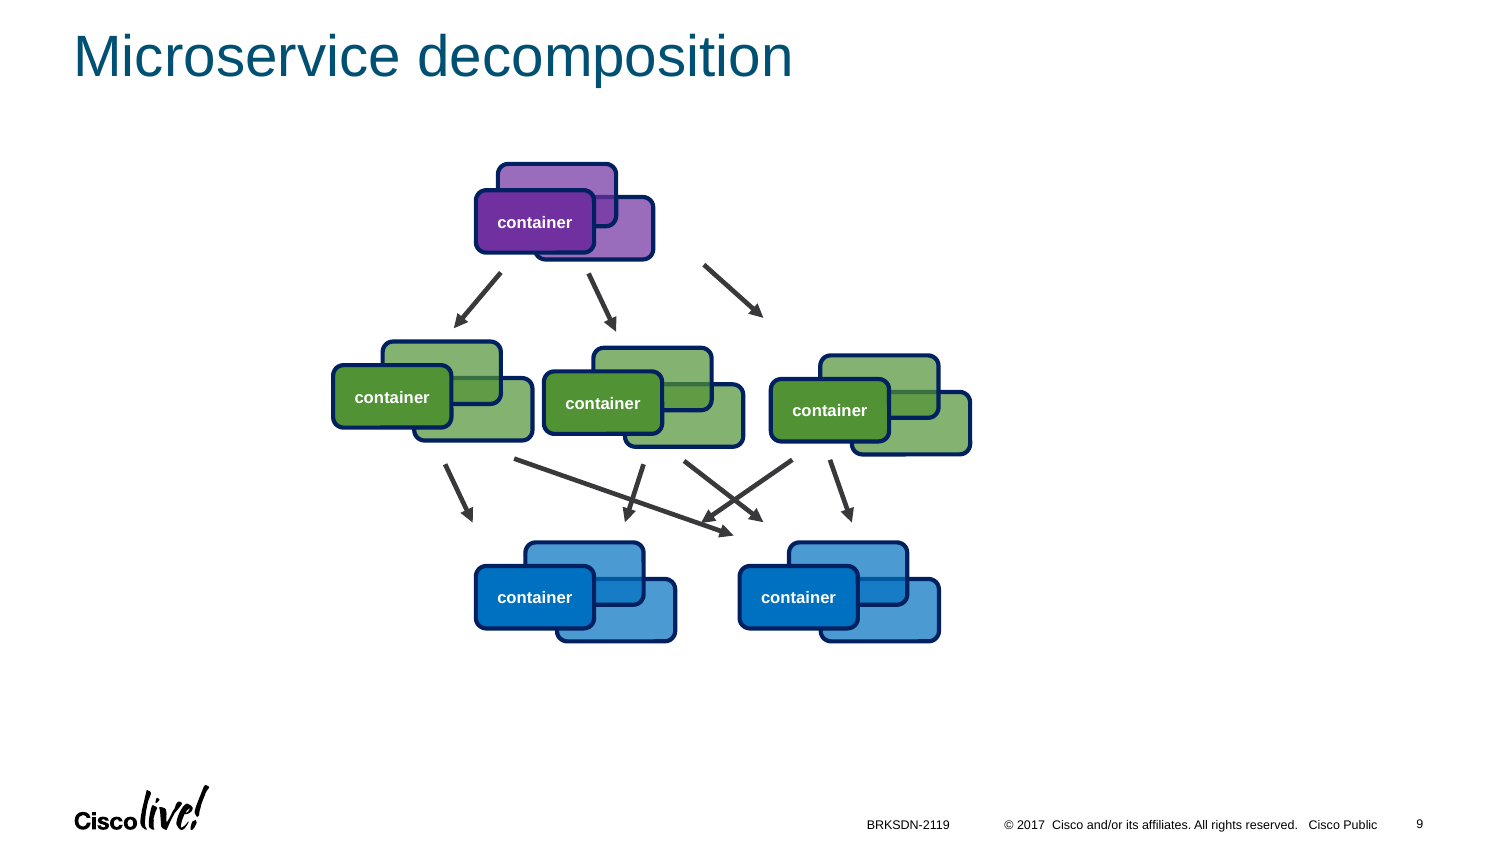

# Microservice decomposition

container

container

container

container
container

container

9
BRKSDN-2119